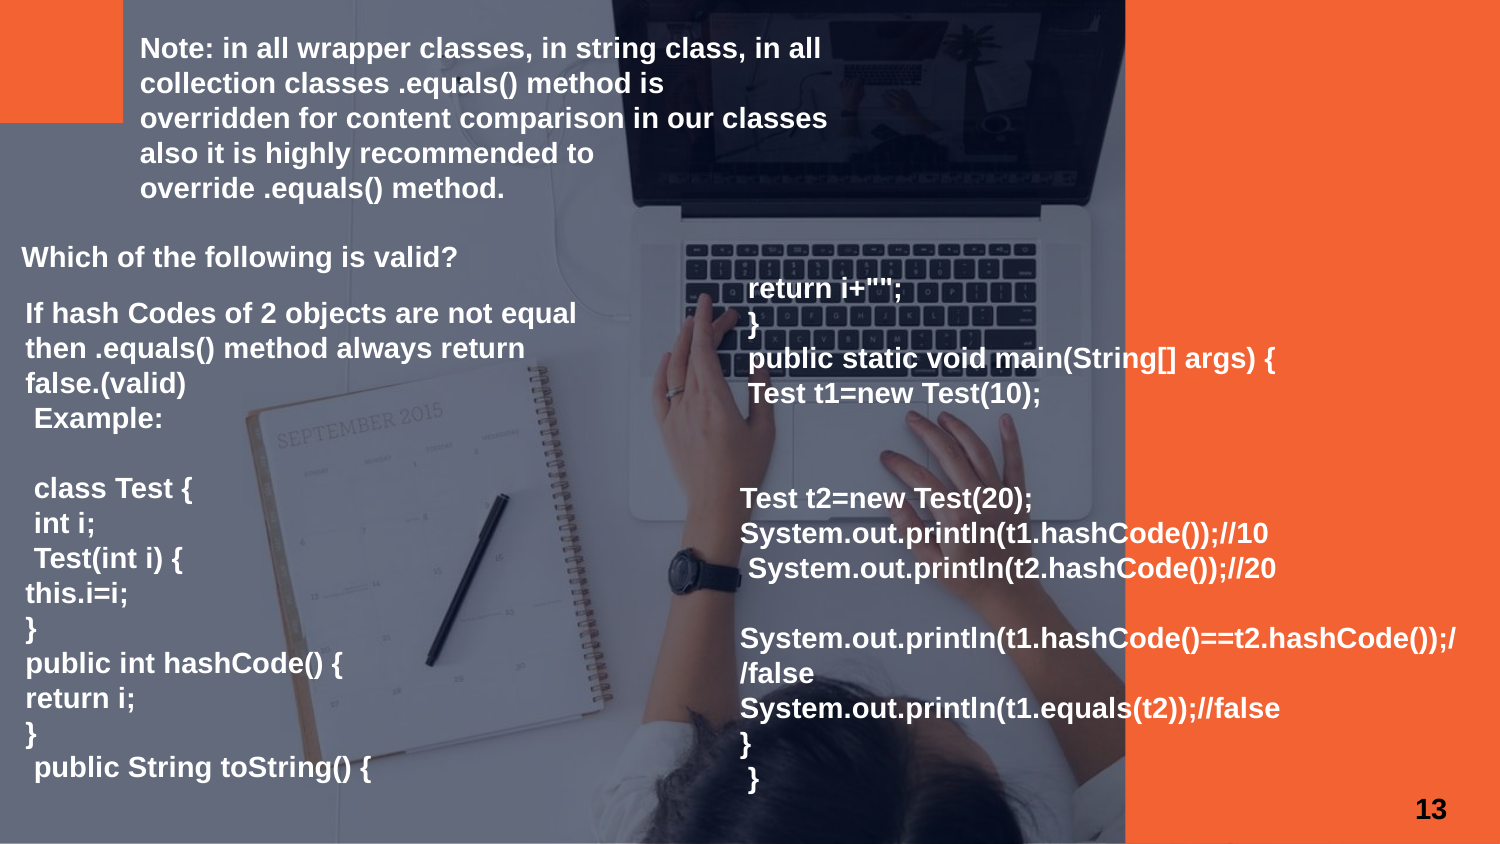

Note: in all wrapper classes, in string class, in all collection classes .equals() method is
overridden for content comparison in our classes also it is highly recommended to
override .equals() method.
Which of the following is valid?
 return i+"";
 }
 public static void main(String[] args) {
 Test t1=new Test(10);

Test t2=new Test(20);
System.out.println(t1.hashCode());//10
 System.out.println(t2.hashCode());//20

System.out.println(t1.hashCode()==t2.hashCode());//false
System.out.println(t1.equals(t2));//false
}
 }
If hash Codes of 2 objects are not equal then .equals() method always return
false.(valid)
 Example:

 class Test {
 int i;
 Test(int i) {
this.i=i;
}
public int hashCode() {
return i;
}
 public String toString() {
13